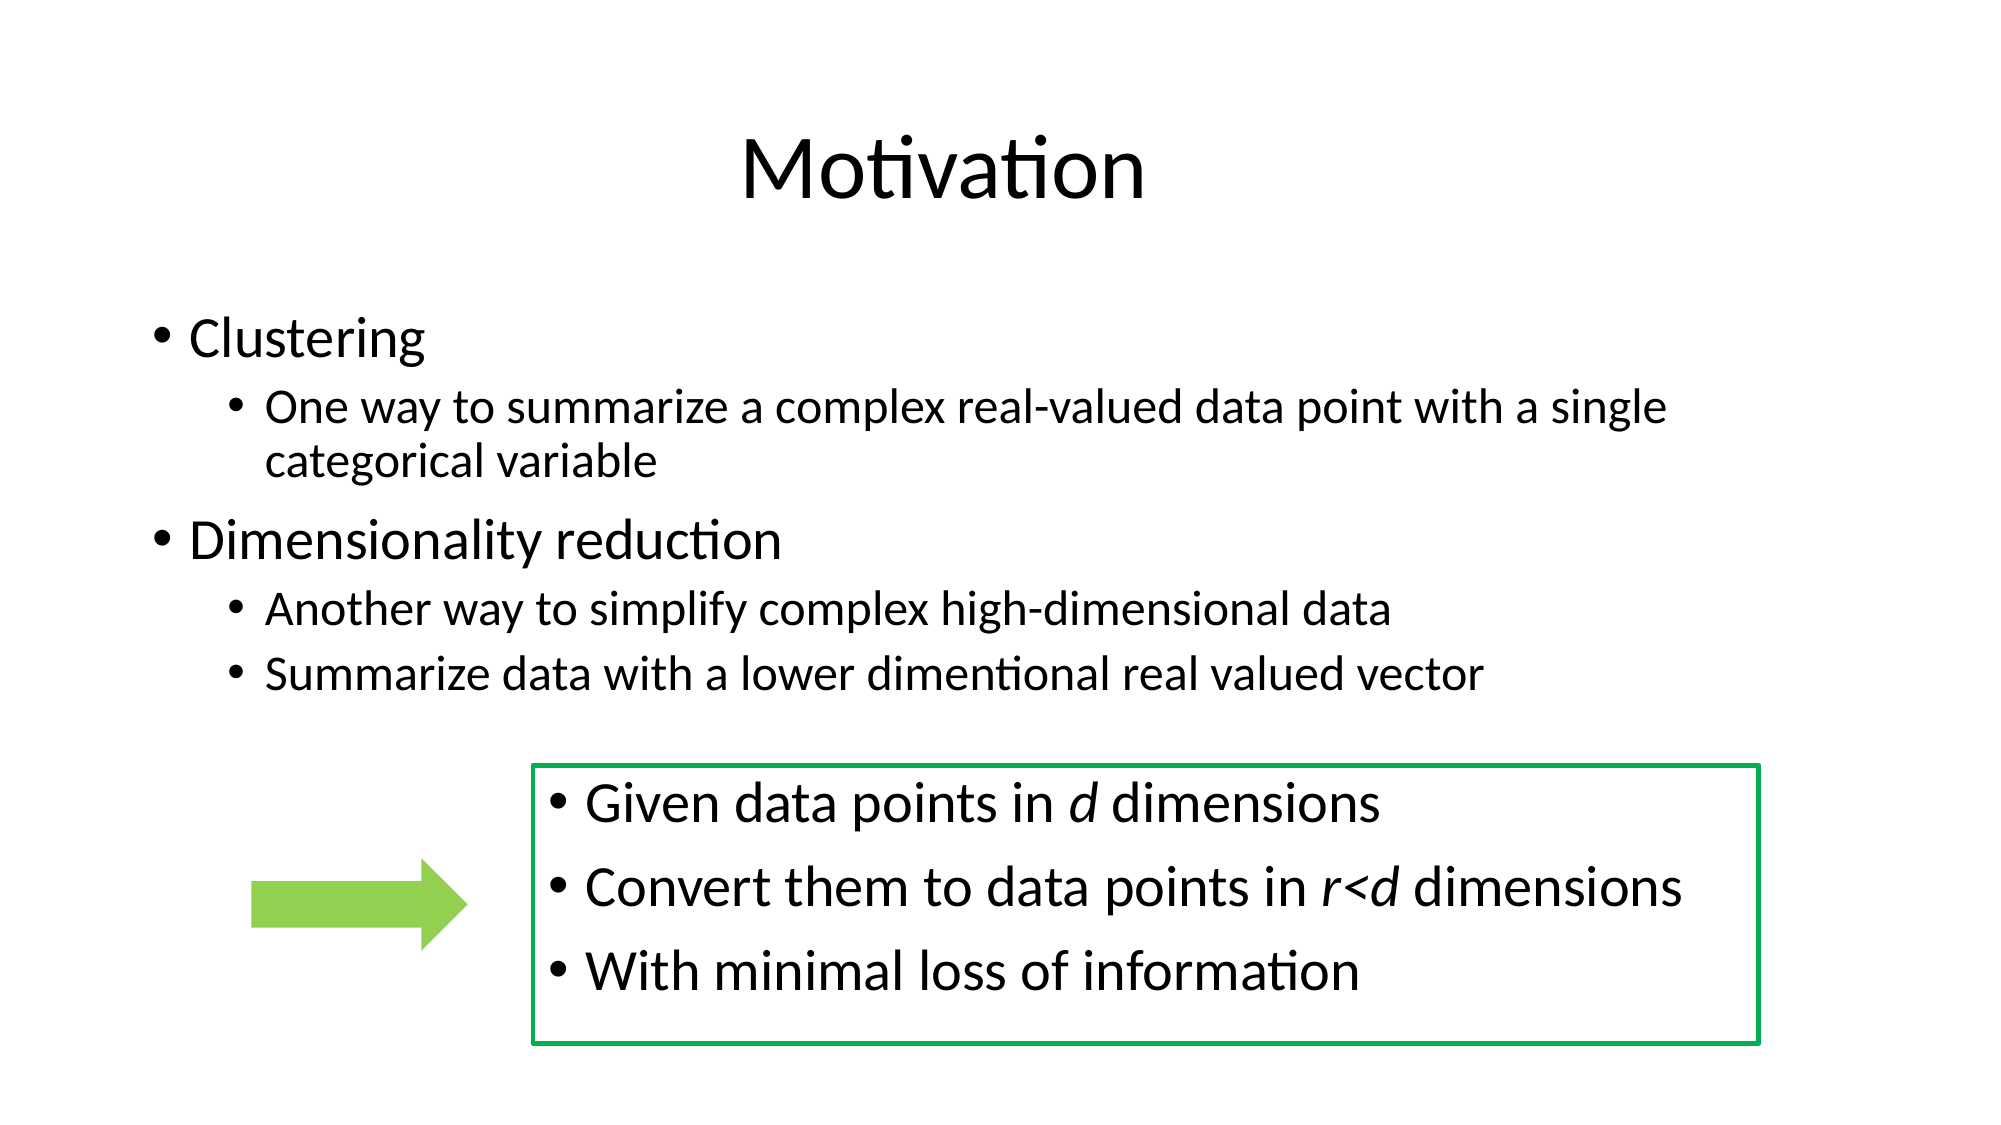

# Motivation
Clustering
One way to summarize a complex real-valued data point with a single categorical variable
Dimensionality reduction
Another way to simplify complex high-dimensional data
Summarize data with a lower dimentional real valued vector
Given data points in d dimensions
Convert them to data points in r<d dimensions
With minimal loss of information